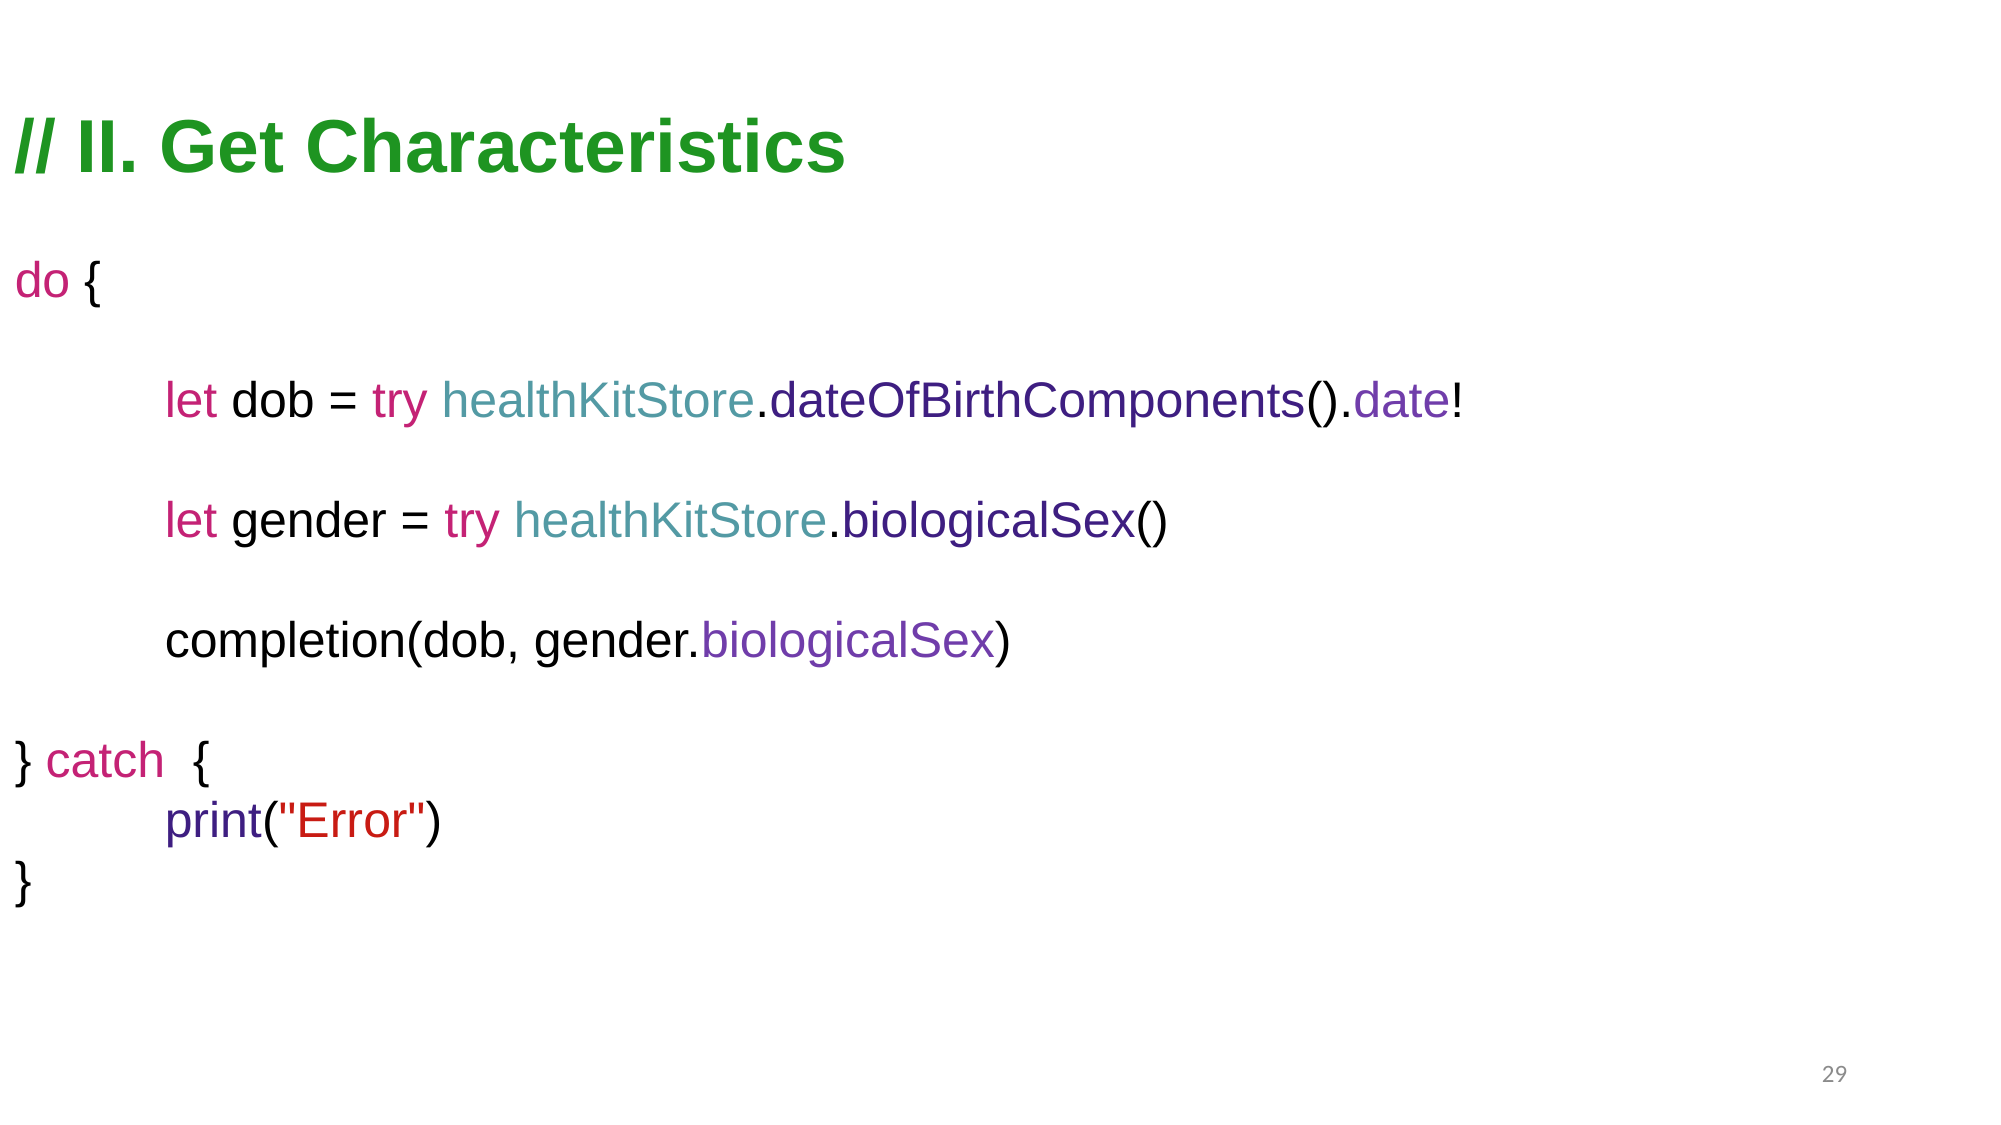

// II. Get Characteristics

do {

	let dob = try healthKitStore.dateOfBirthComponents().date!

	let gender = try healthKitStore.biologicalSex()

	completion(dob, gender.biologicalSex)

} catch  {
	print("Error")
}
29